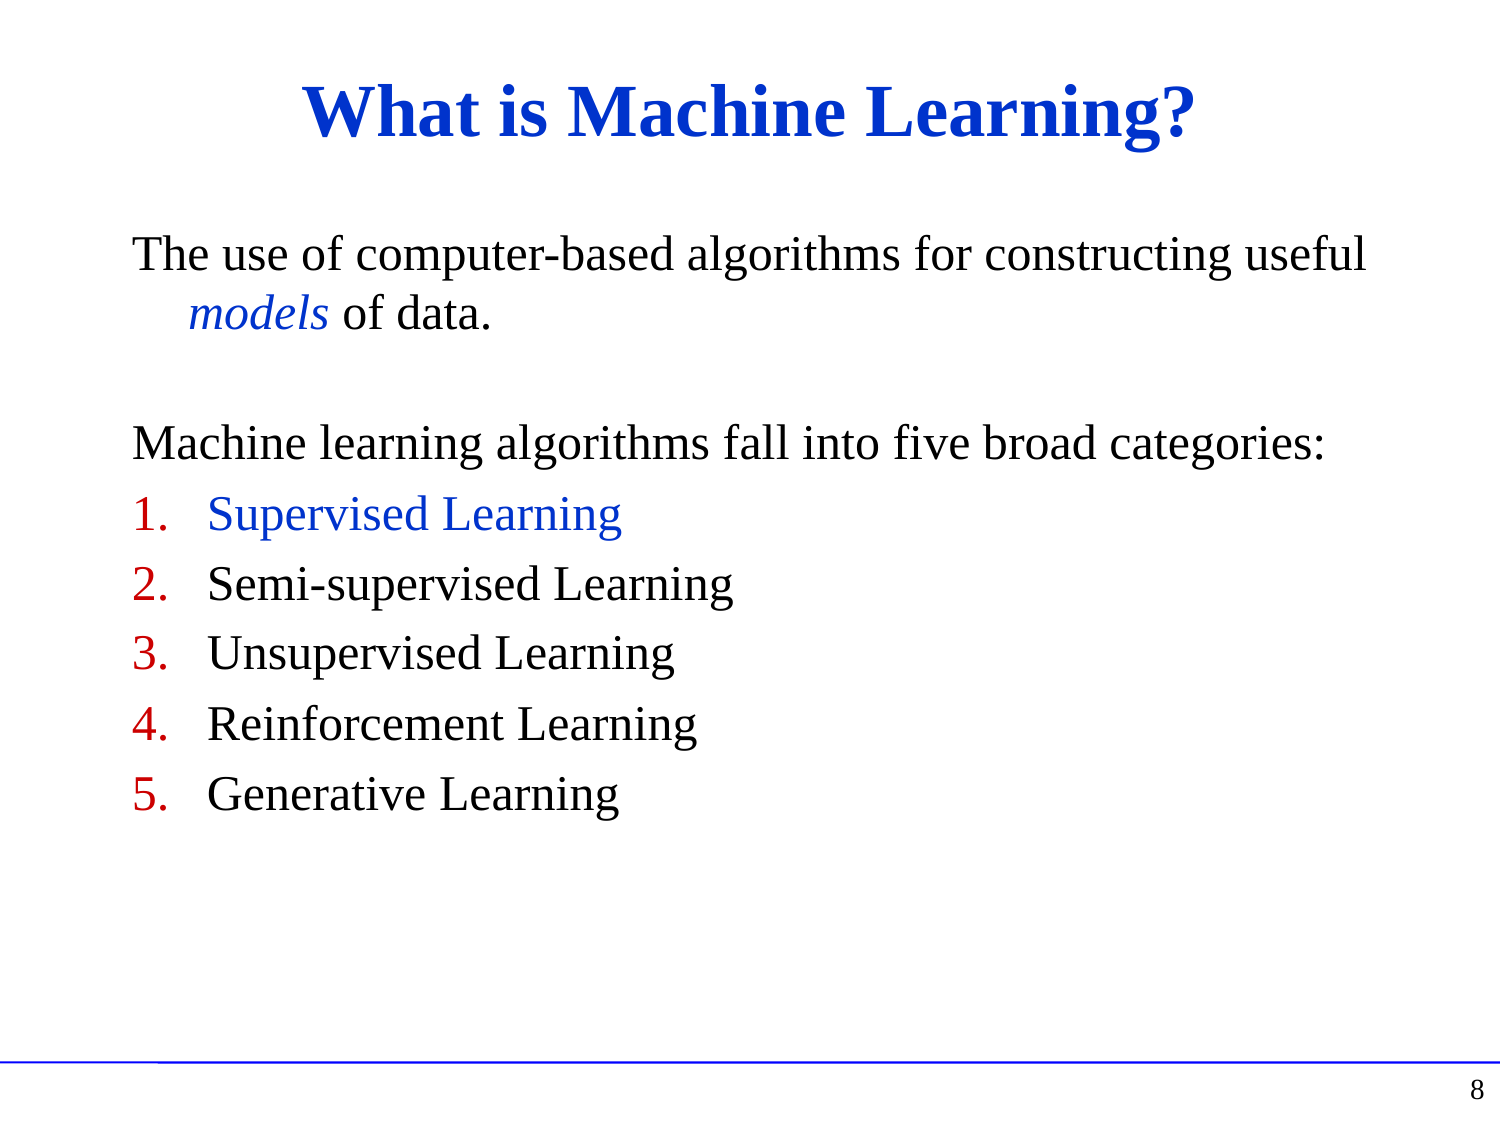

# What is Machine Learning?
The use of computer-based algorithms for constructing useful models of data.
Machine learning algorithms fall into five broad categories:
Supervised Learning
Semi-supervised Learning
Unsupervised Learning
Reinforcement Learning
Generative Learning
8